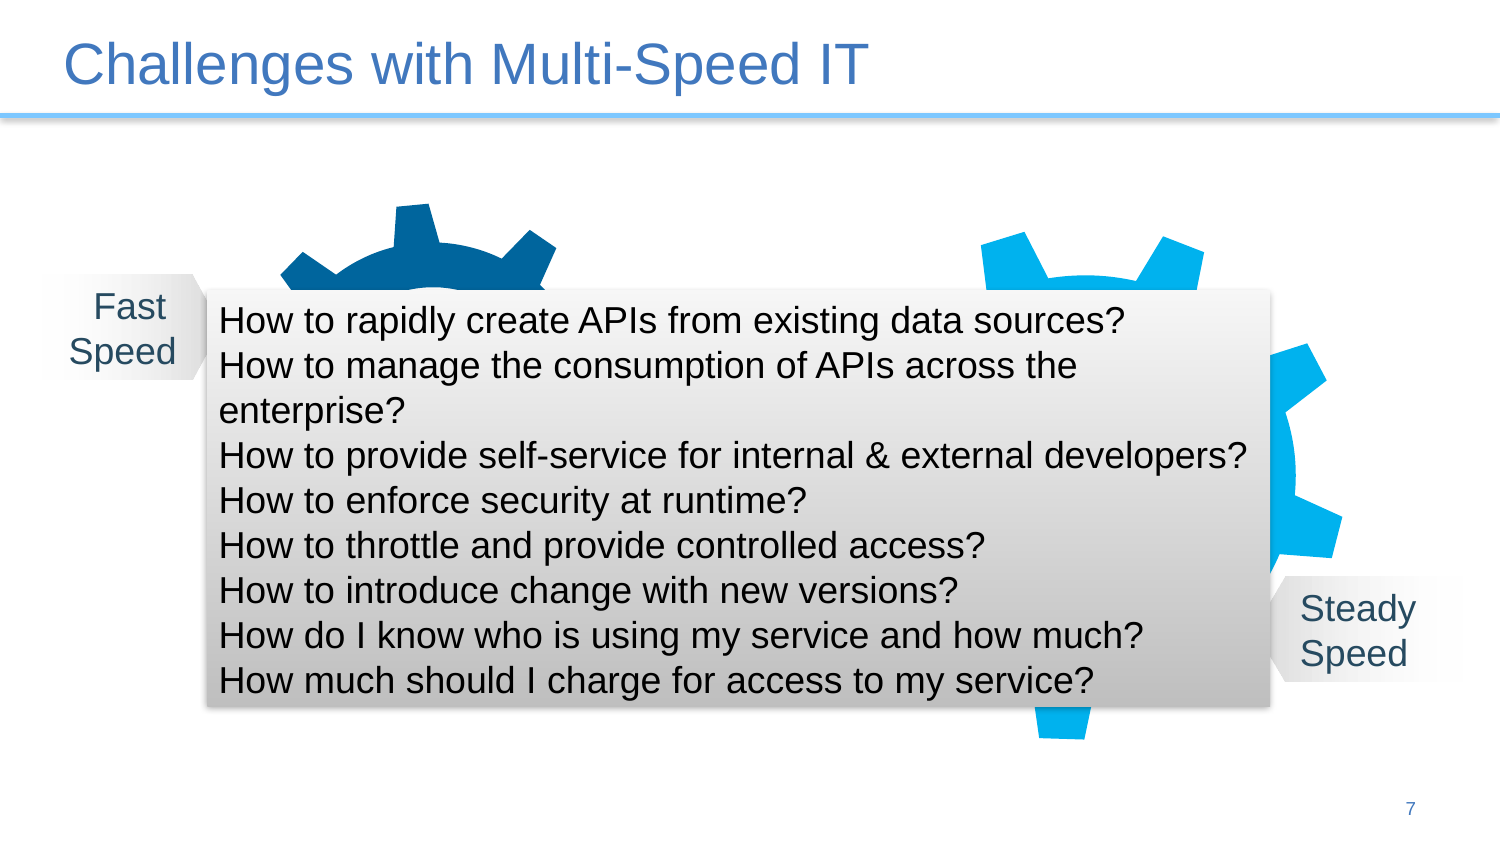

# Challenges with Multi-Speed IT

Fast
Speed

Digital
Ecosystem
Speed & Agility
Core Enterprise
Integration & Scale
Steady Speed
How to rapidly create APIs from existing data sources?
How to manage the consumption of APIs across the enterprise?
How to provide self-service for internal & external developers?
How to enforce security at runtime?
How to throttle and provide controlled access?
How to introduce change with new versions?
How do I know who is using my service and how much?
How much should I charge for access to my service?